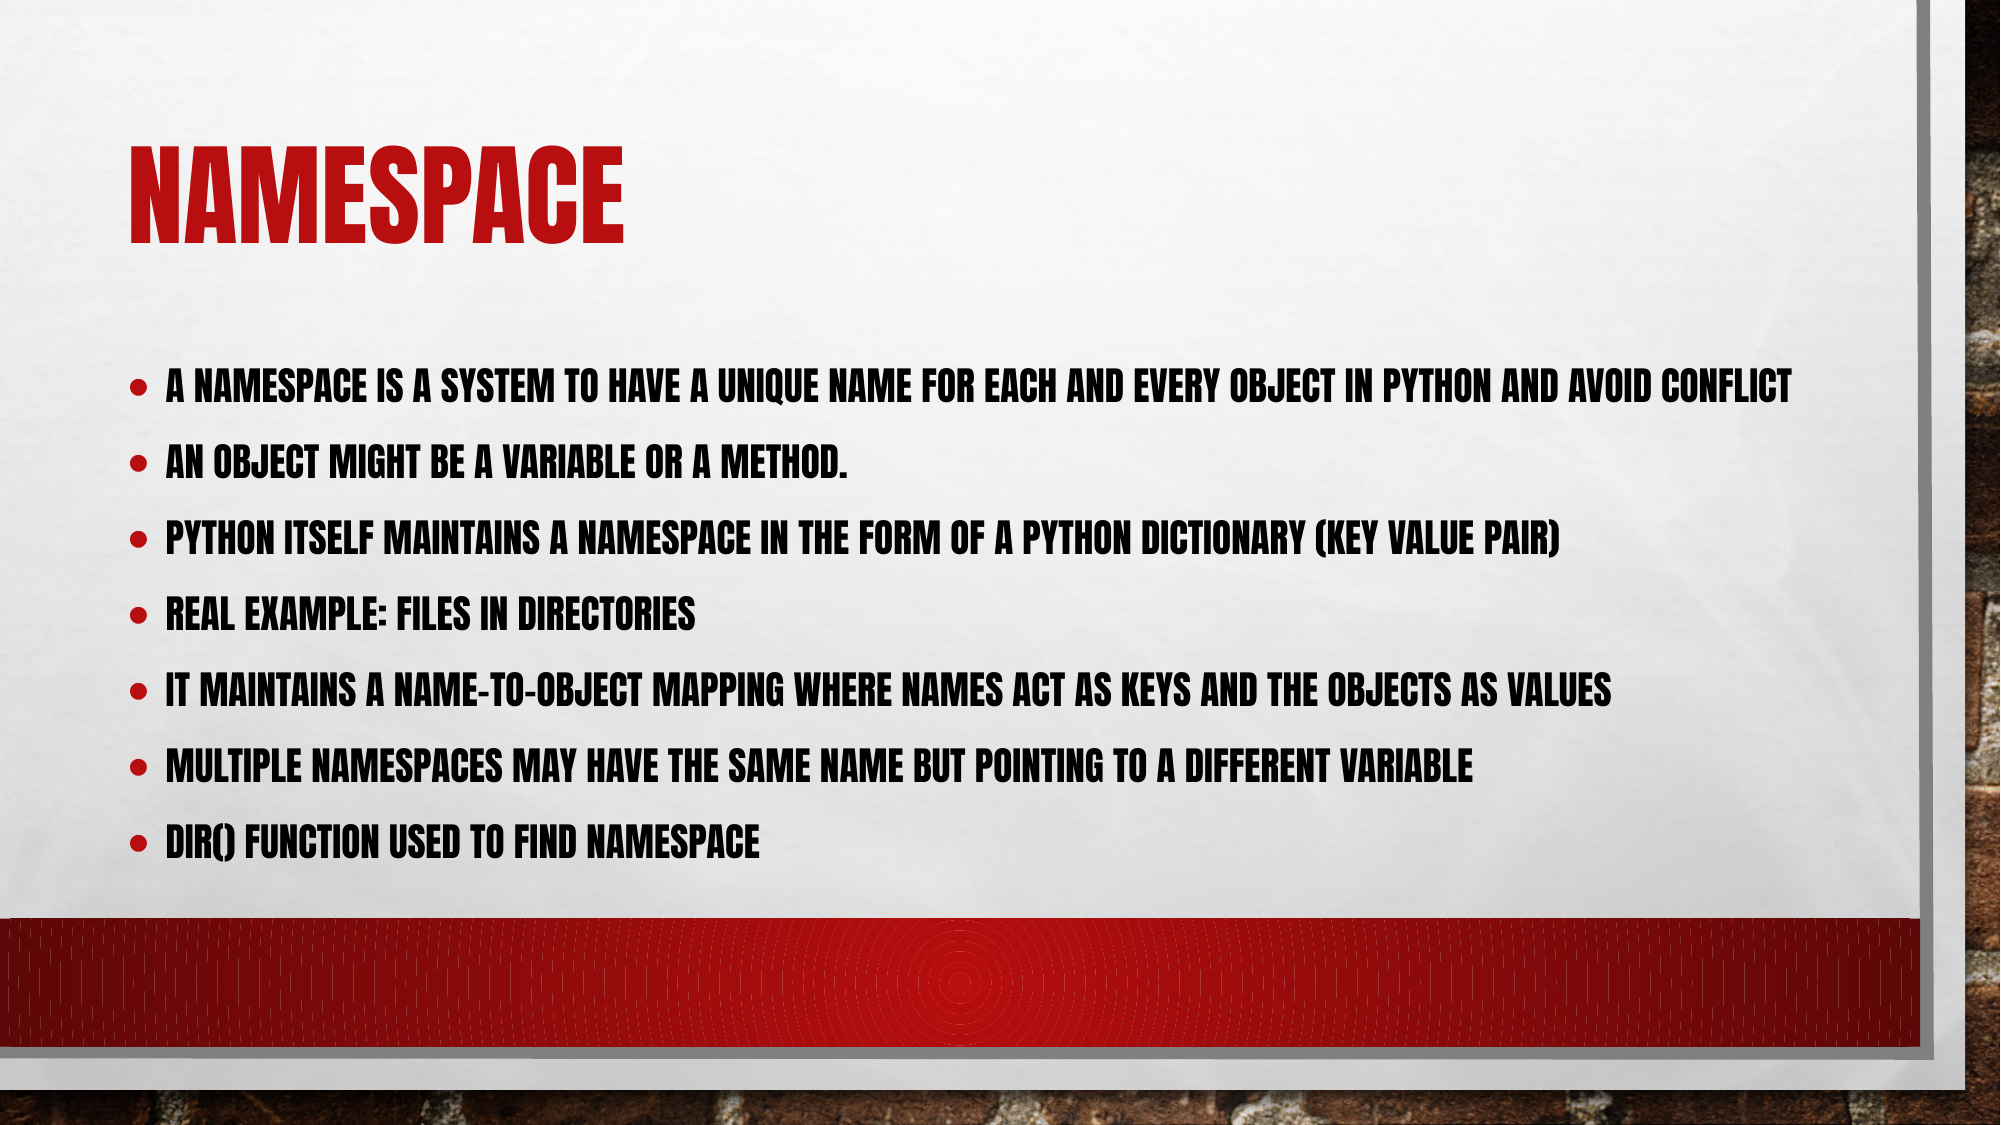

# namespace
A namespace is a system to have a unique name for each and every object in Python and avoid conflict
An object might be a variable or a method.
Python itself maintains a namespace in the form of a Python dictionary (key value pair)
Real example: Files in directories
It maintains a name-to-object mapping where names act as keys and the objects as values
Multiple namespaces may have the same name but pointing to a different variable
Dir() function used to find namespace